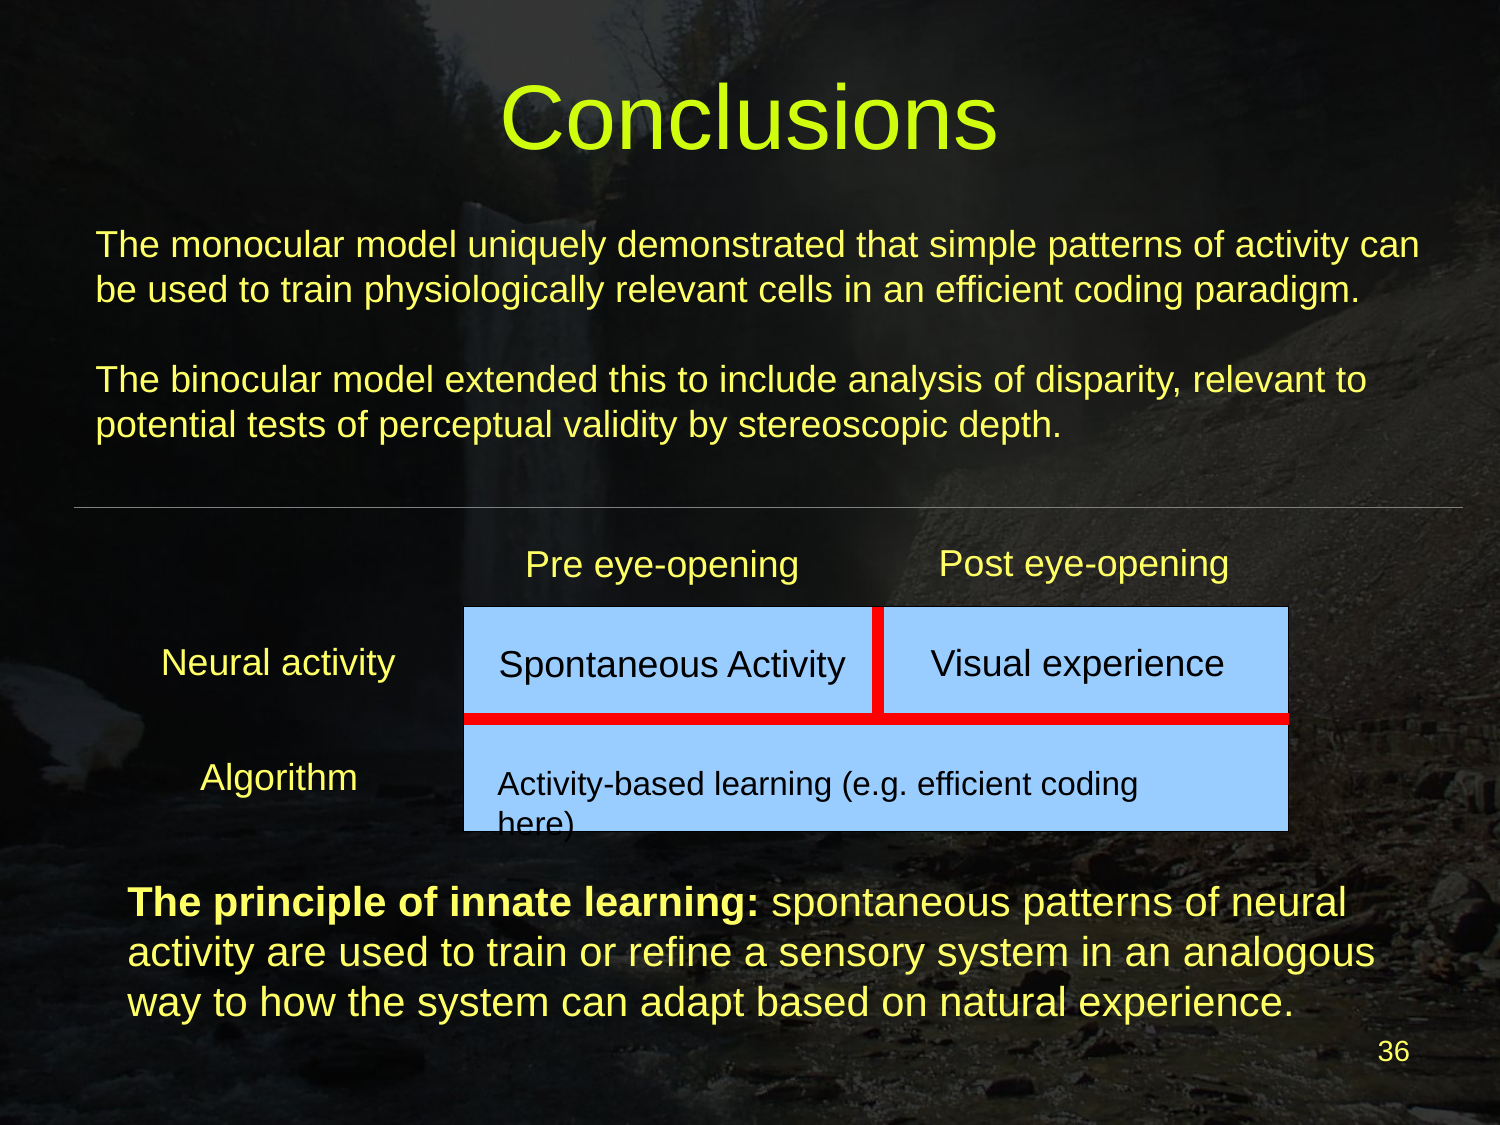

Conclusions
The monocular model uniquely demonstrated that simple patterns of activity can be used to train physiologically relevant cells in an efficient coding paradigm.

The binocular model extended this to include analysis of disparity, relevant to potential tests of perceptual validity by stereoscopic depth.

Post eye-opening
Pre eye-opening

Neural activity
Visual experience
Spontaneous Activity

Algorithm
Activity-based learning (e.g. efficient coding here)
The principle of innate learning: spontaneous patterns of neural activity are used to train or refine a sensory system in an analogous way to how the system can adapt based on natural experience.
36